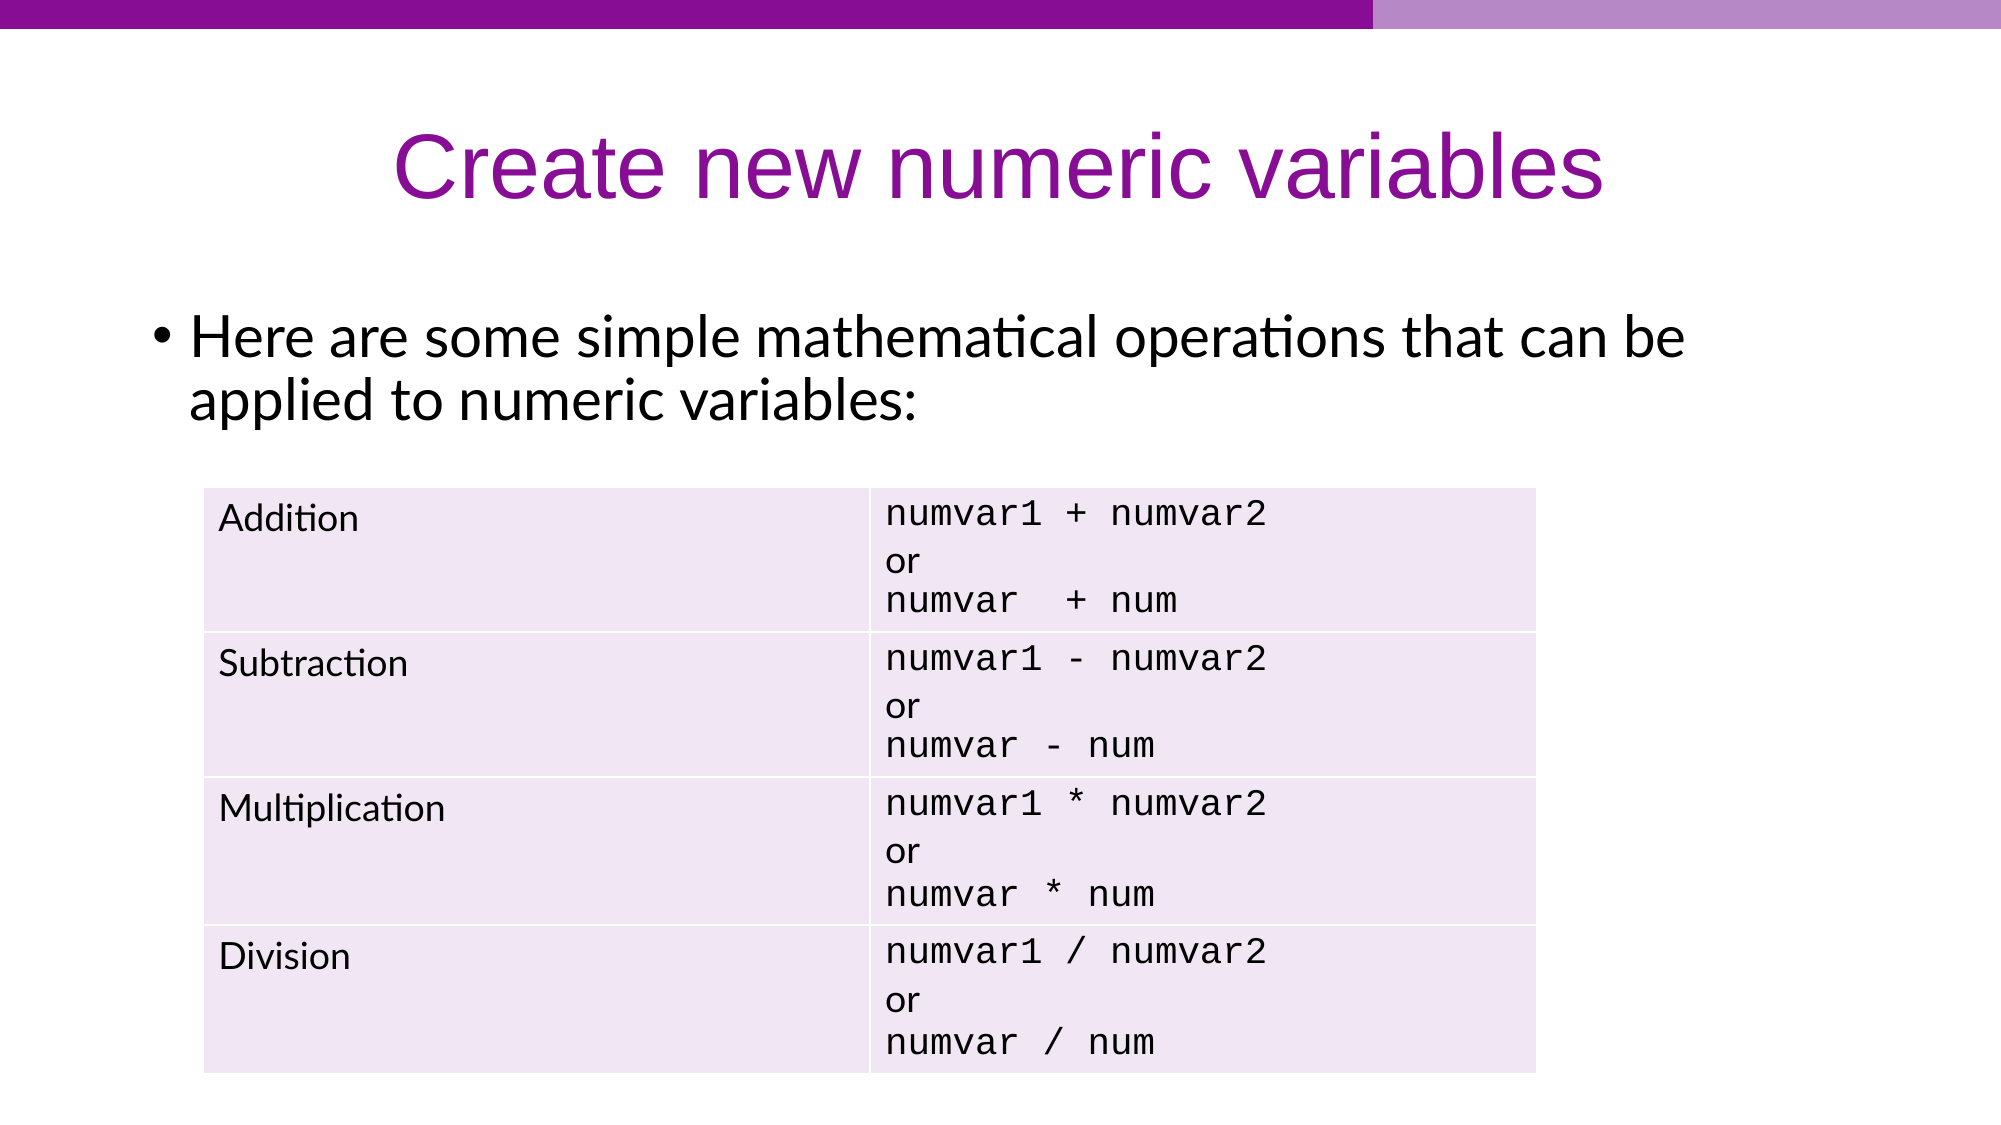

# Create new numeric variables
Here are some simple mathematical operations that can be applied to numeric variables:

| Addition | numvar1 + numvar2 or numvar + num |
| --- | --- |
| Subtraction | numvar1 - numvar2 or numvar - num |
| Multiplication | numvar1 \* numvar2 or numvar \* num |
| Division | numvar1 / numvar2 or numvar / num |